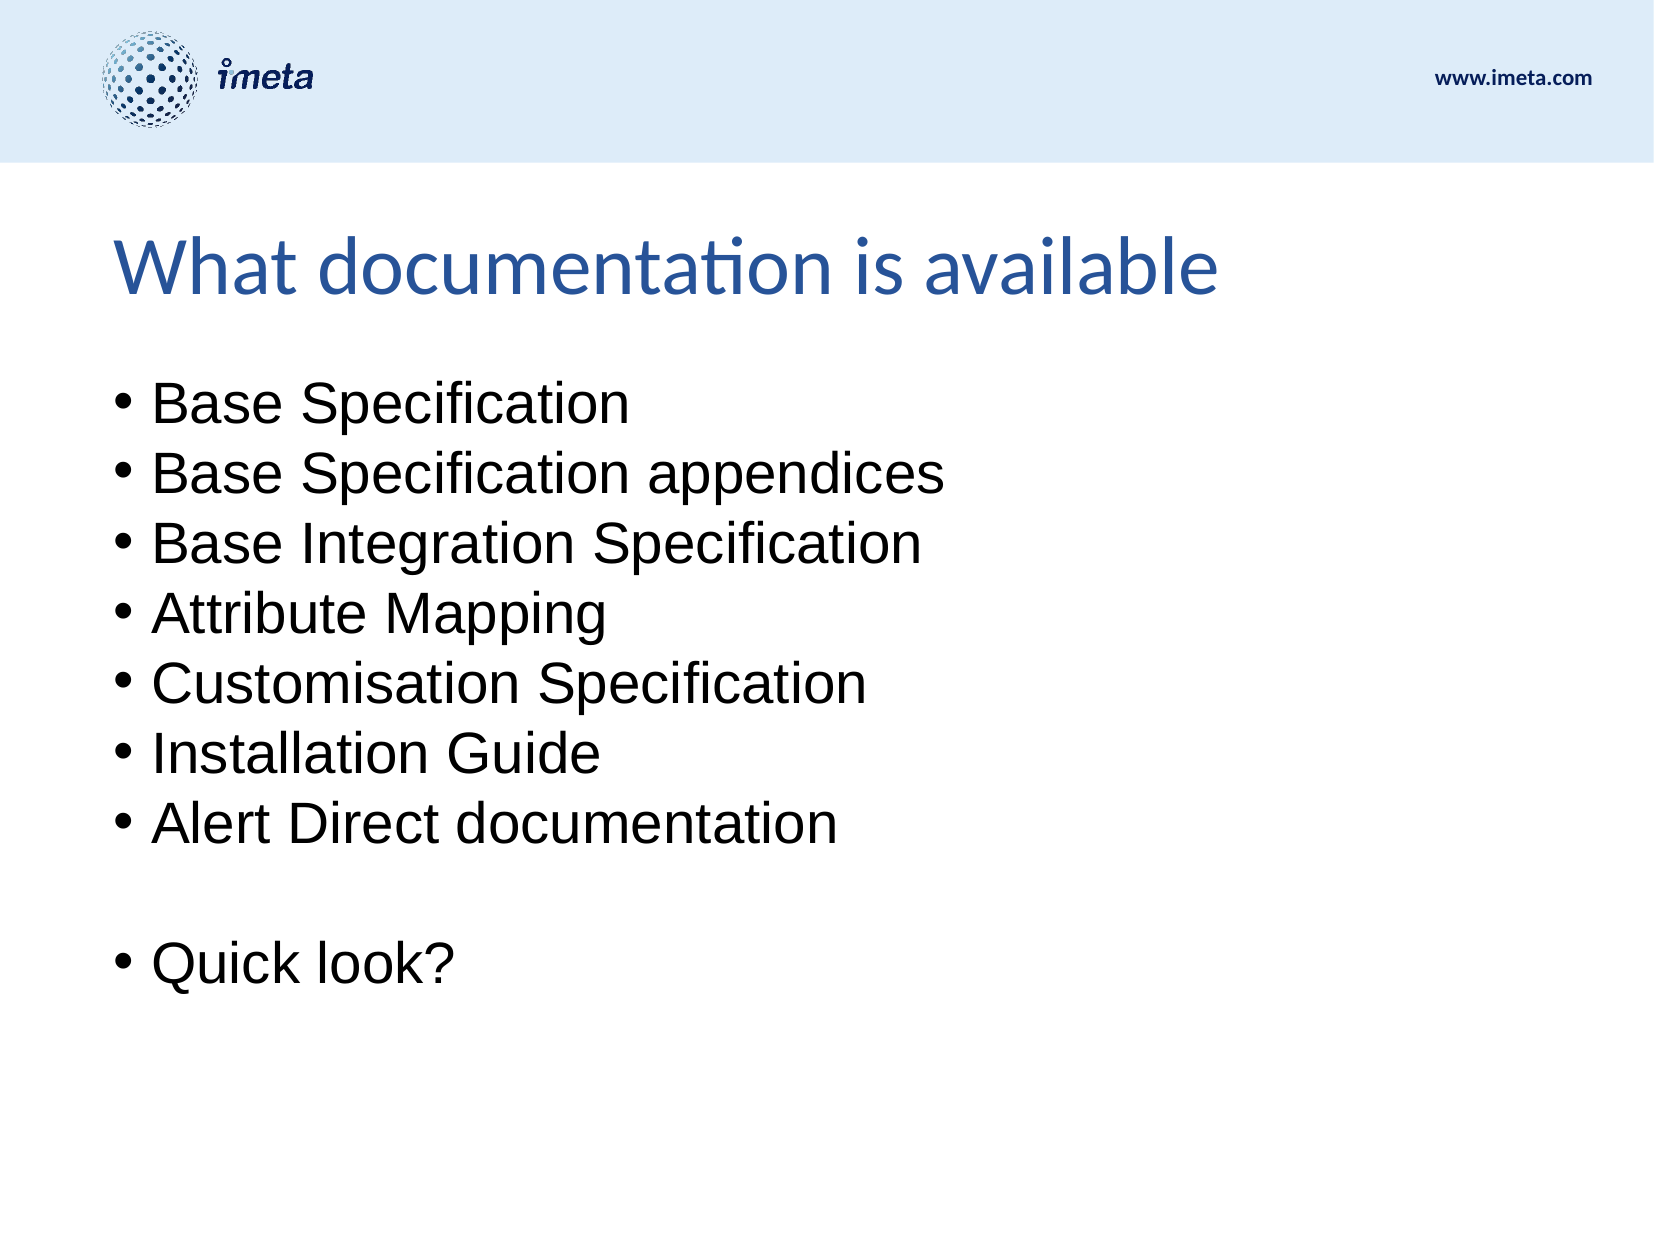

# What documentation is available
Base Specification
Base Specification appendices
Base Integration Specification
Attribute Mapping
Customisation Specification
Installation Guide
Alert Direct documentation

Quick look?